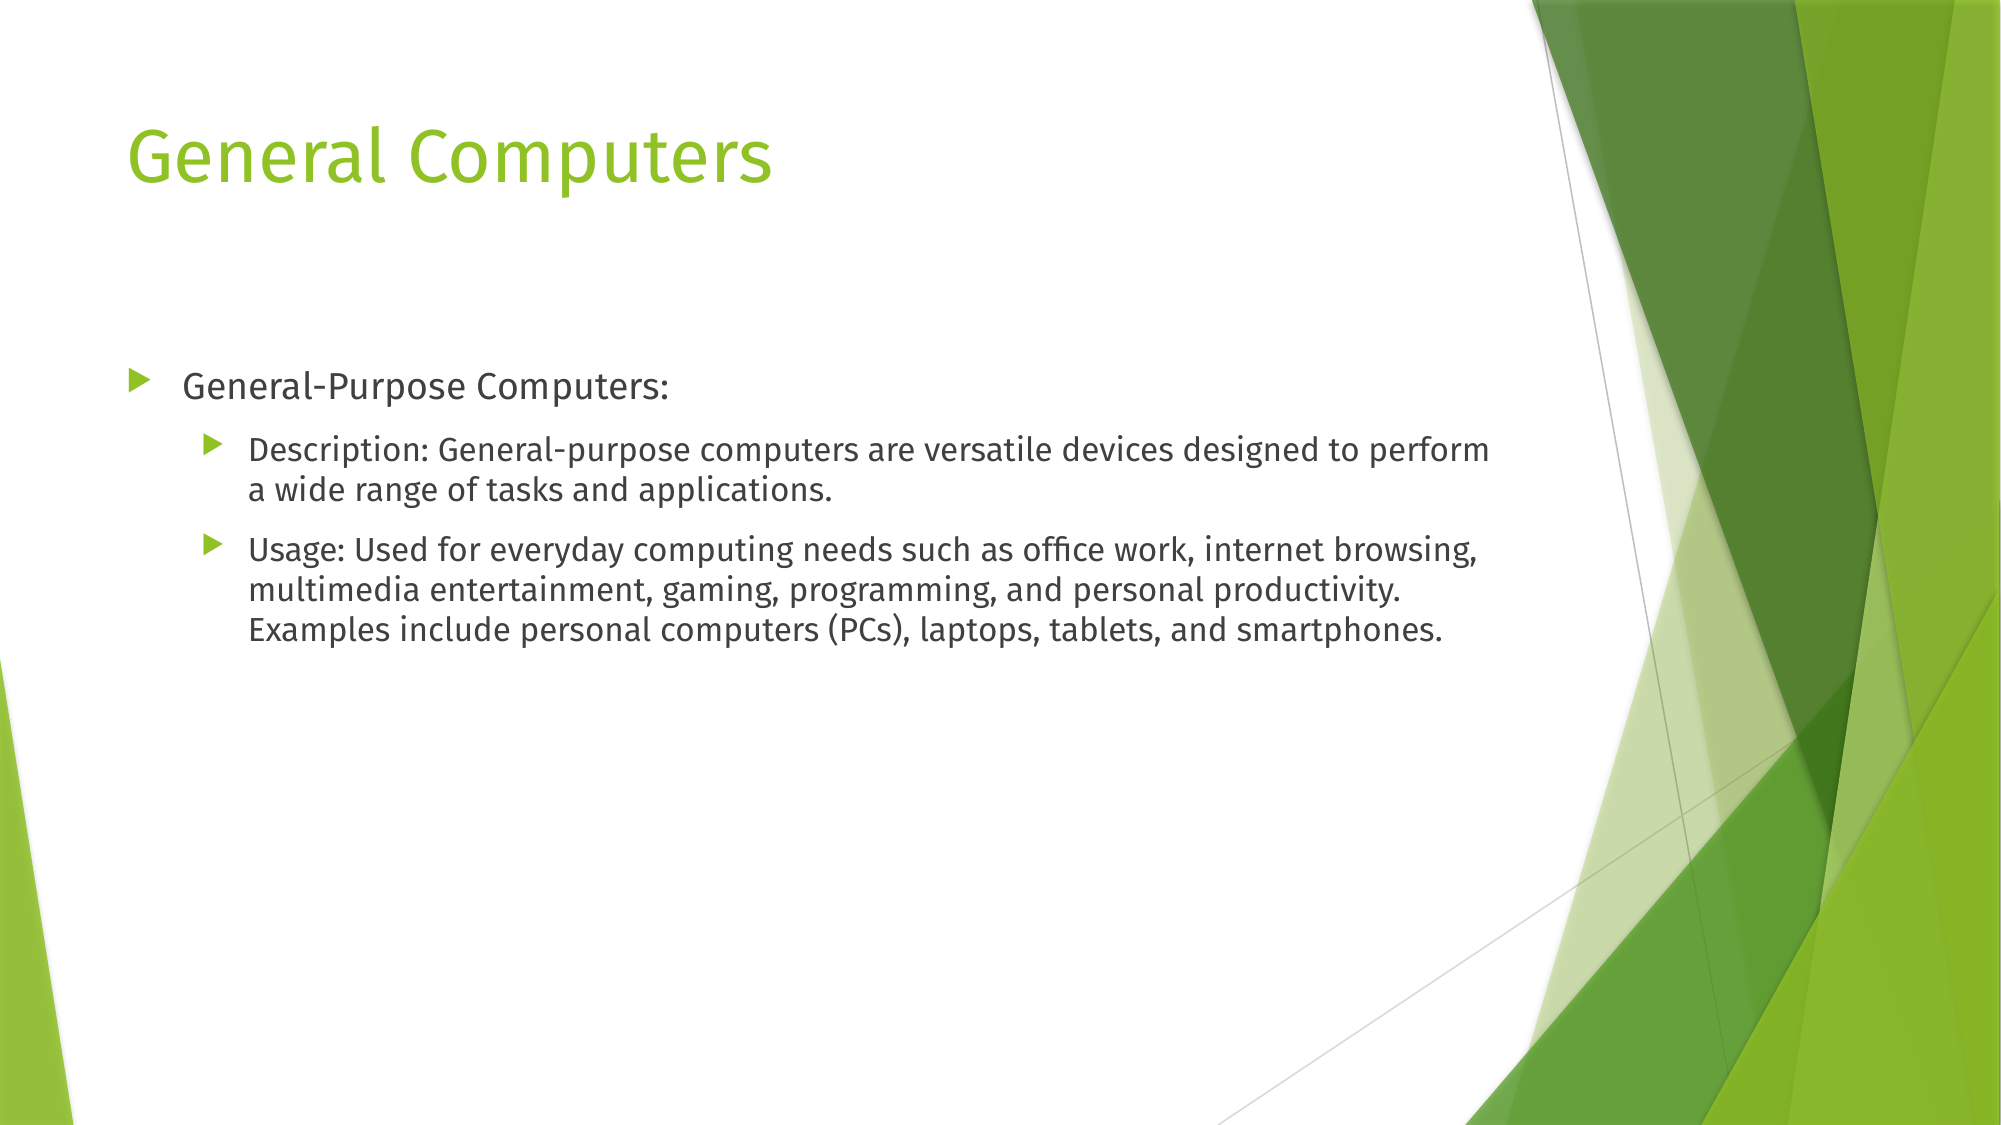

# General Computers
General-Purpose Computers:
Description: General-purpose computers are versatile devices designed to perform a wide range of tasks and applications.
Usage: Used for everyday computing needs such as office work, internet browsing, multimedia entertainment, gaming, programming, and personal productivity. Examples include personal computers (PCs), laptops, tablets, and smartphones.